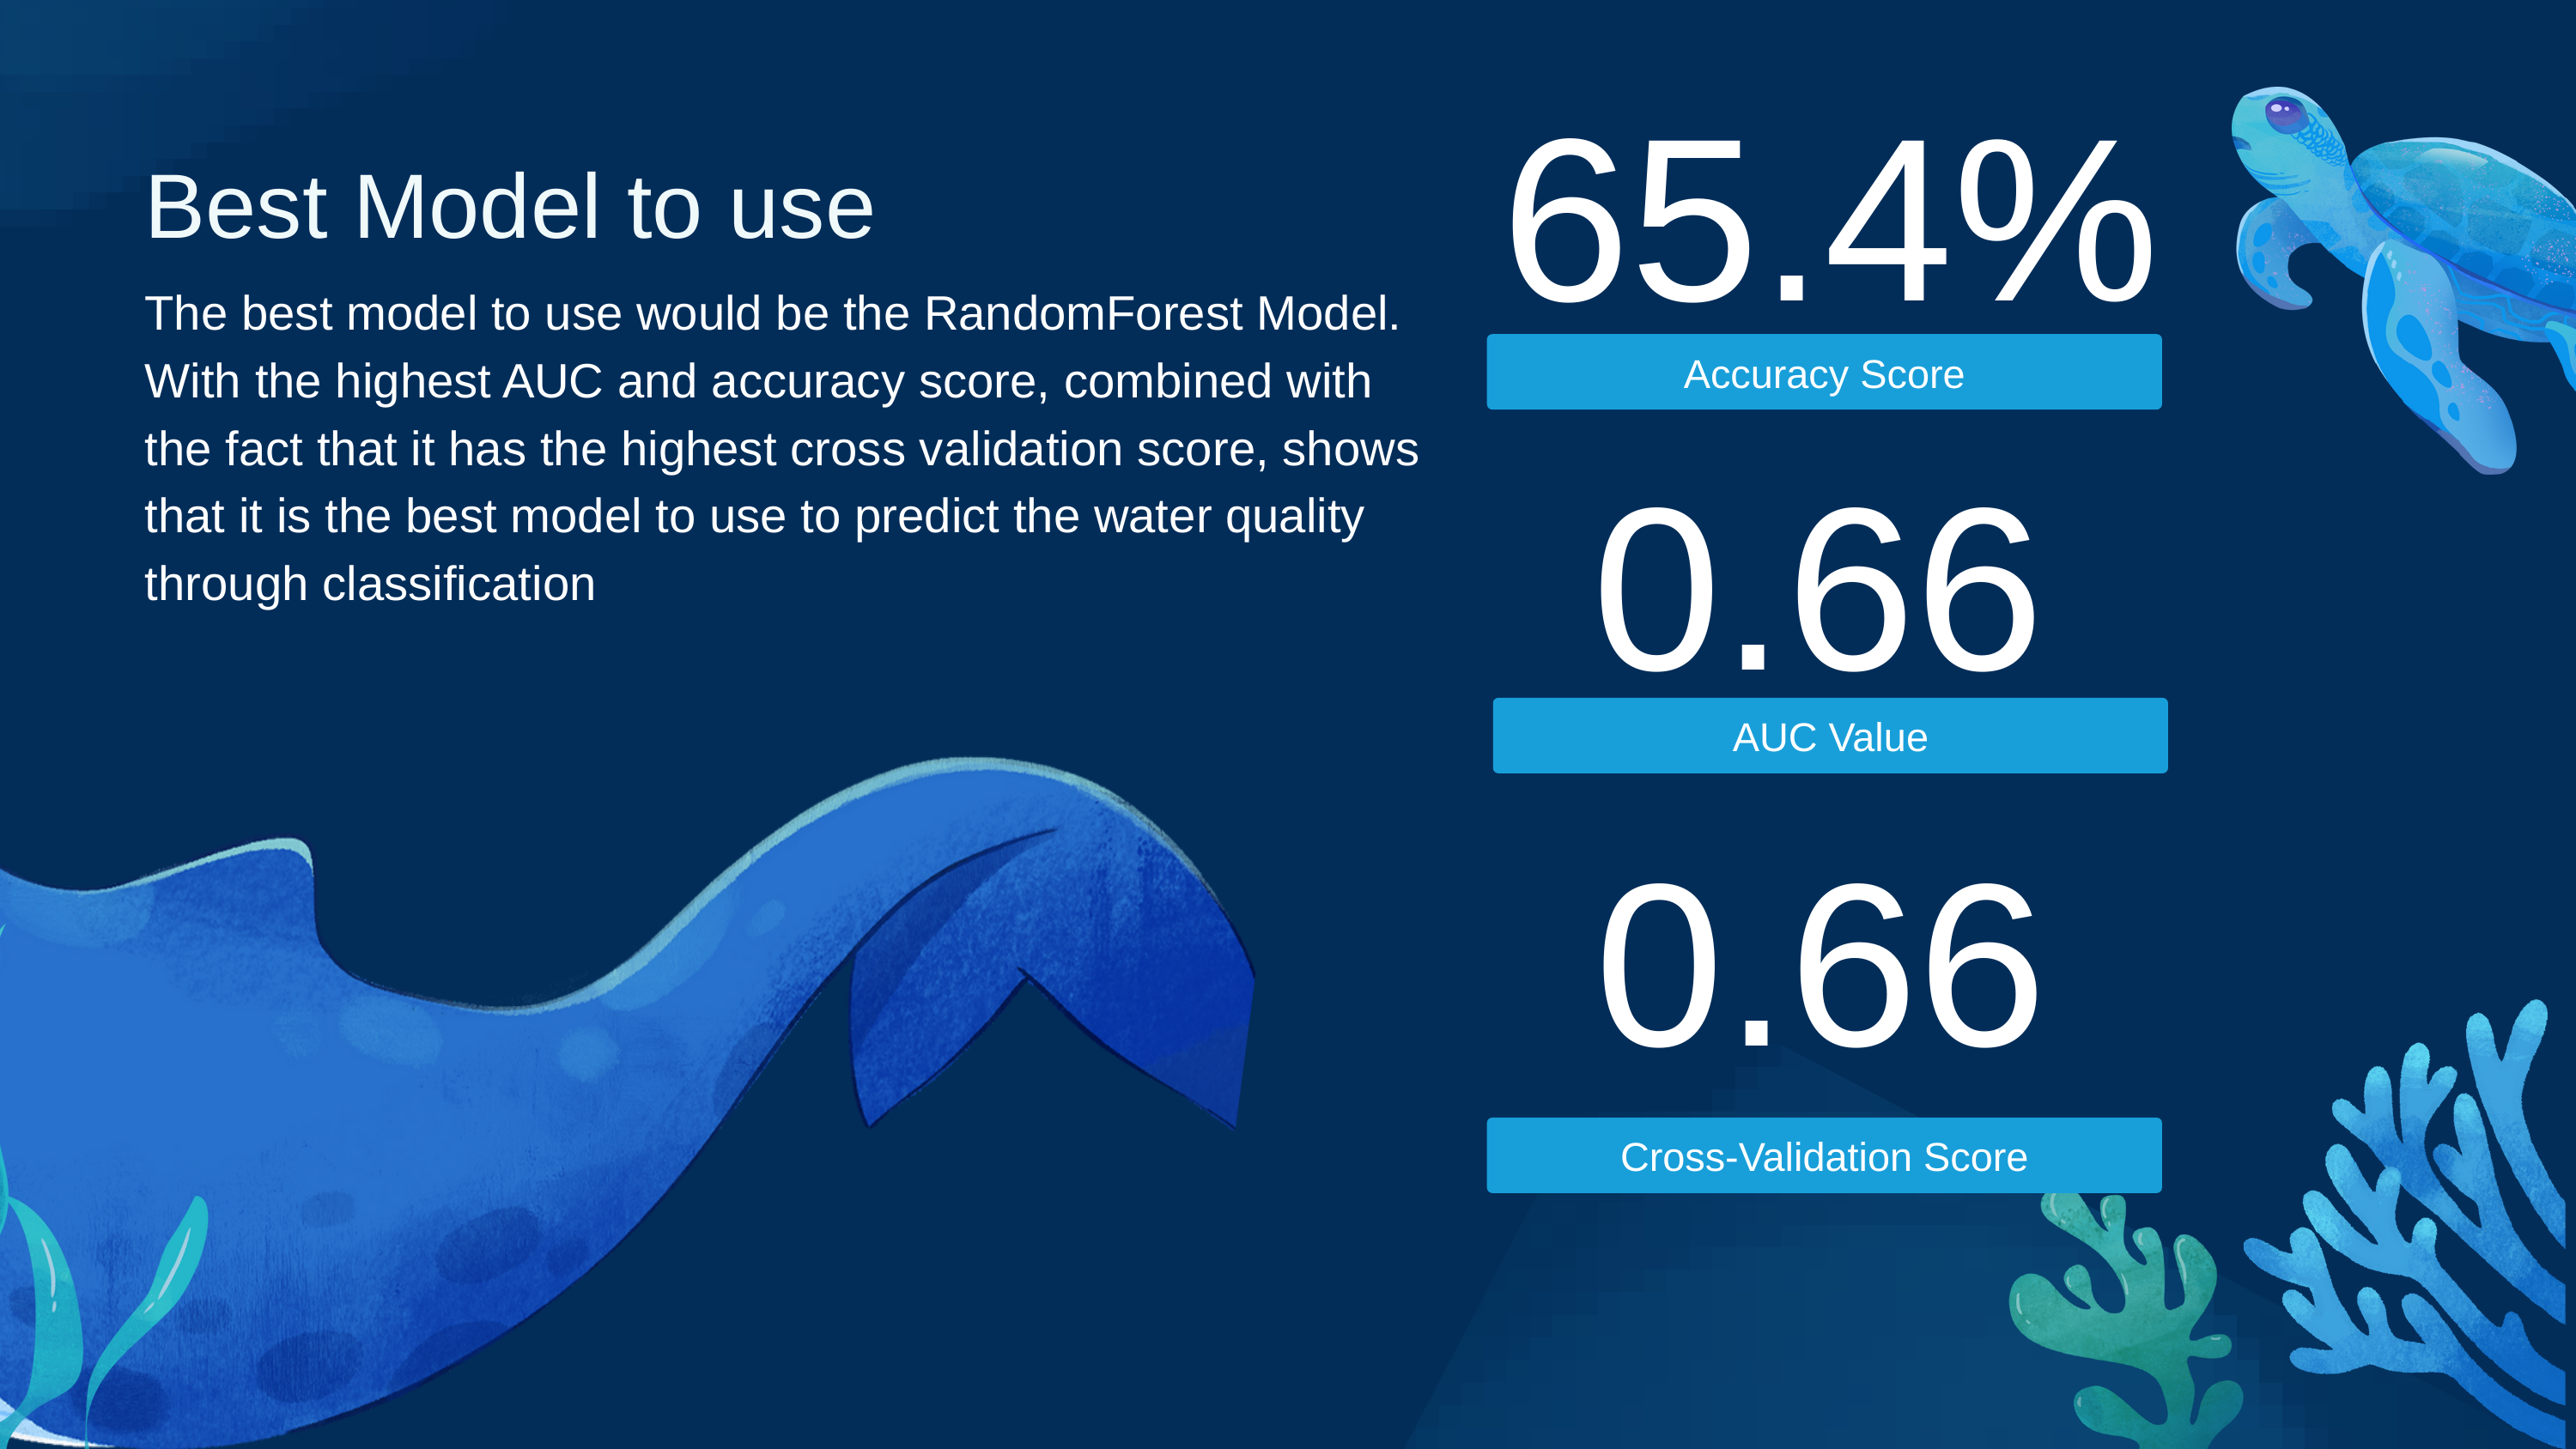

65.4%

Best Model to use
The best model to use would be the RandomForest Model.
With the highest AUC and accuracy score, combined with the fact that it has the highest cross validation score, shows that it is the best model to use to predict the water quality through classification

Accuracy Score
0.66

AUC Value
0.66

Cross-Validation Score